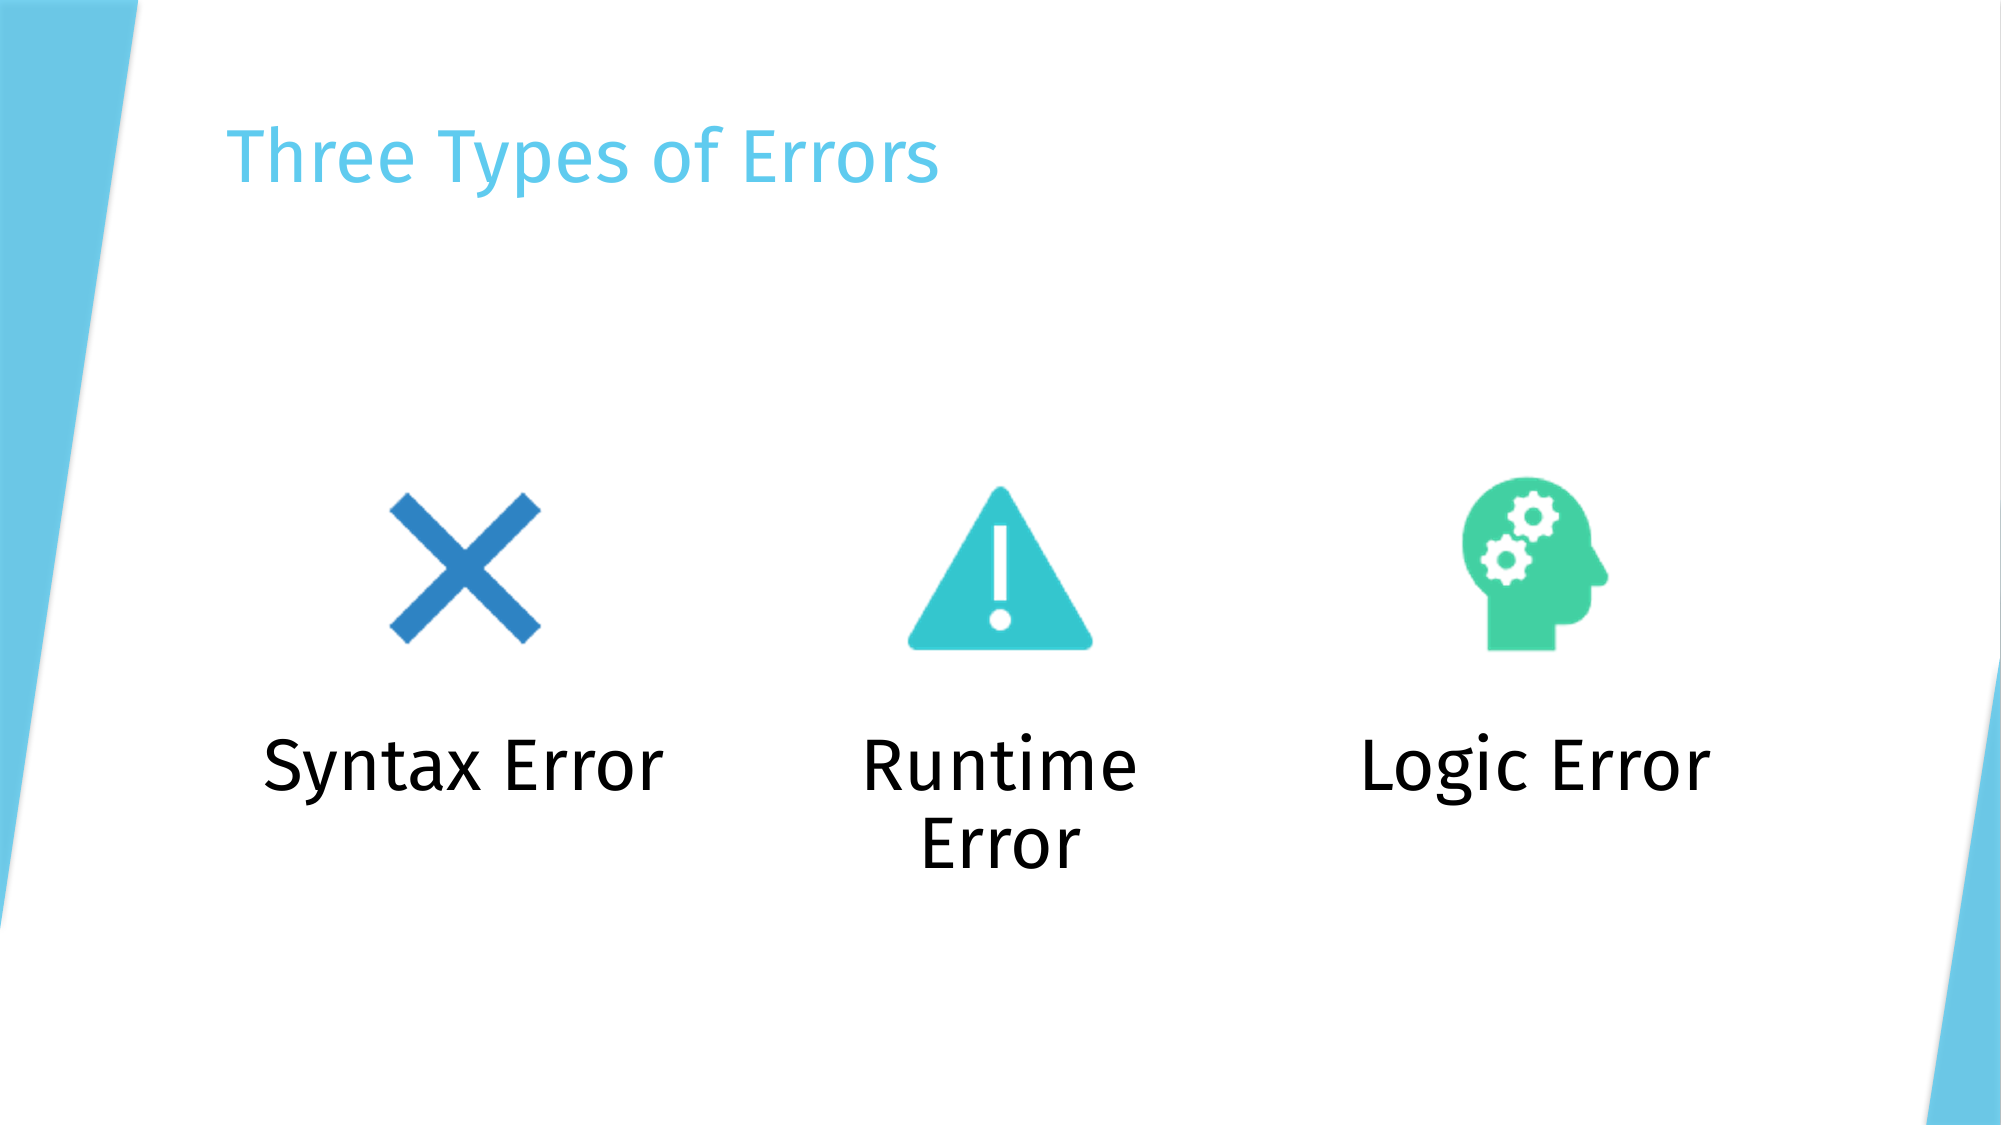

# Three Types of Errors
Syntax Error
Runtime Error
Logic Error